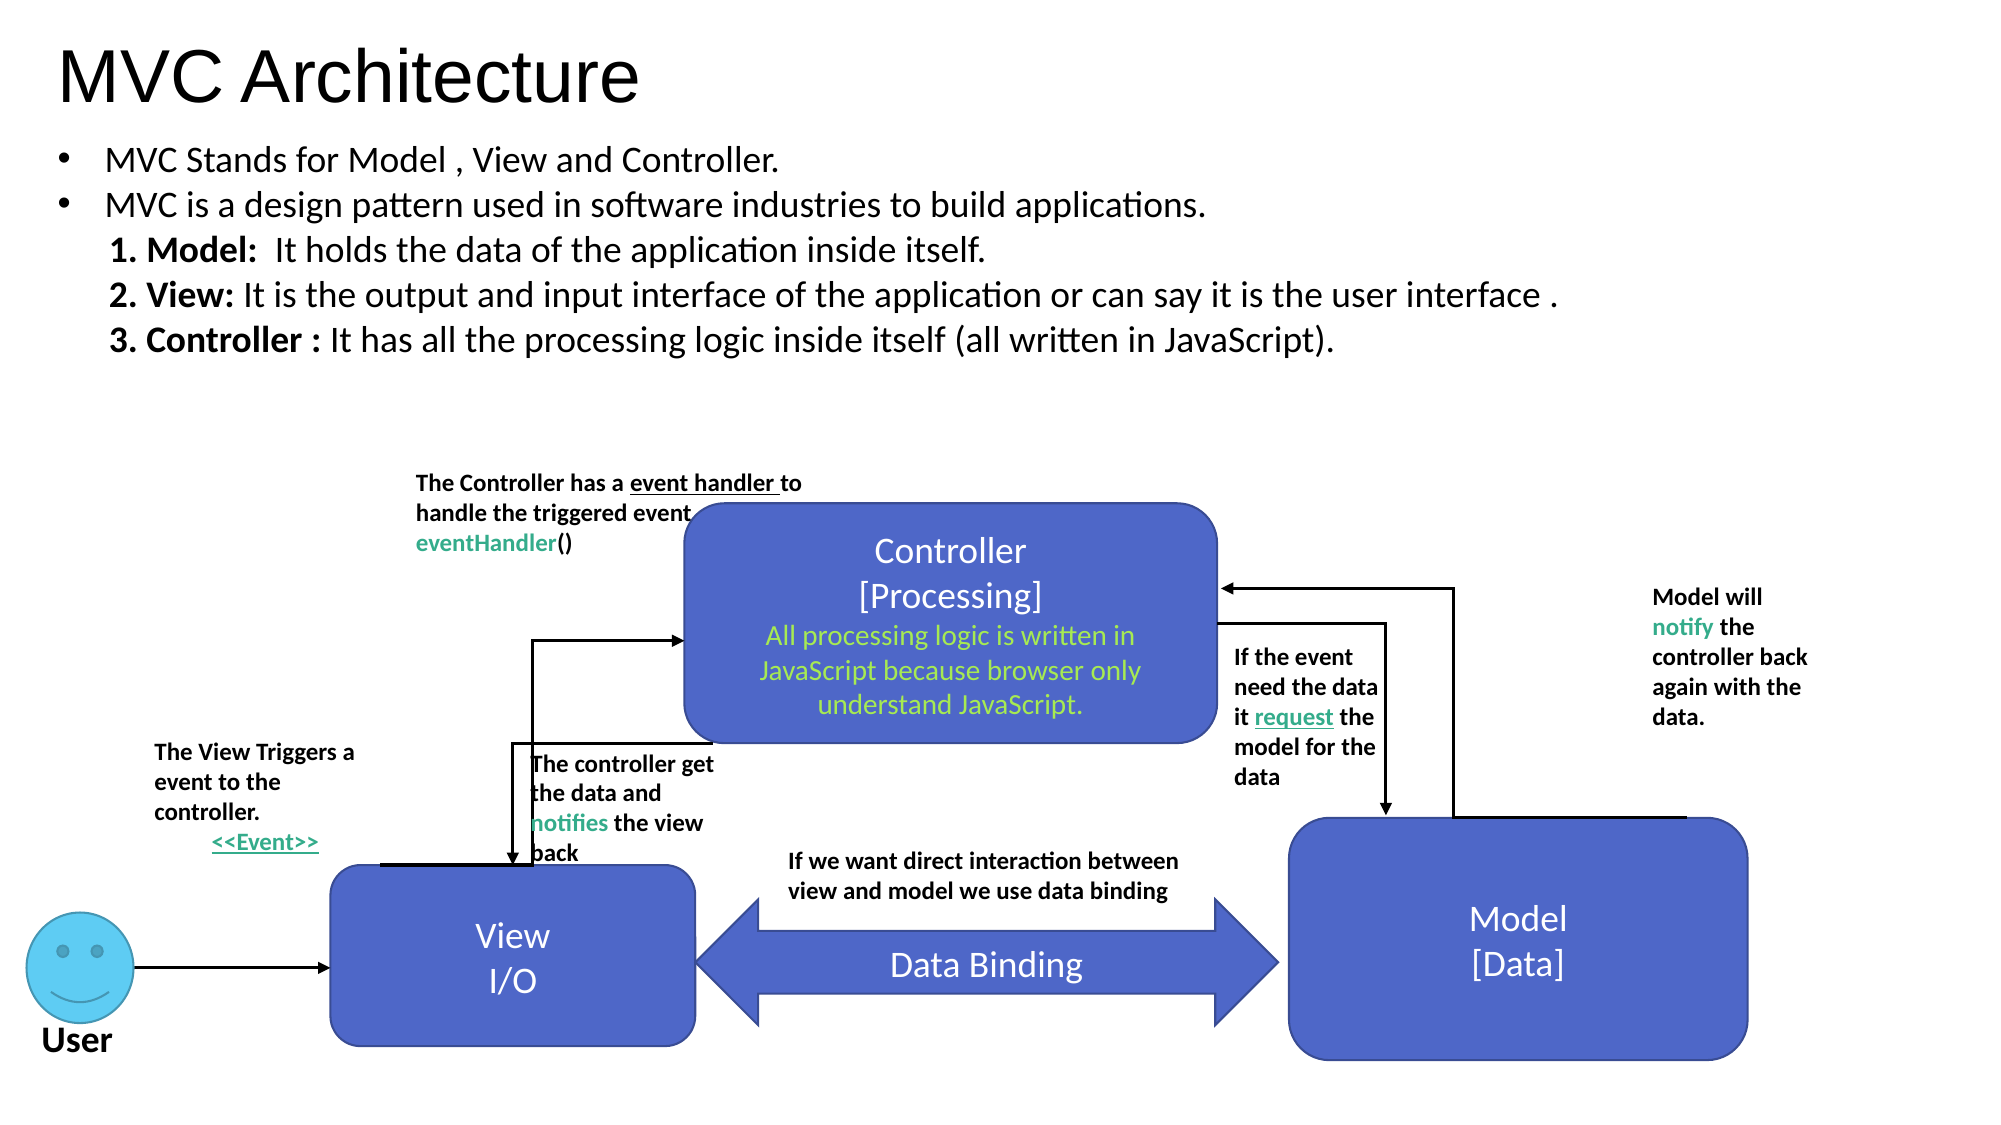

MVC Architecture
MVC Stands for Model , View and Controller.
MVC is a design pattern used in software industries to build applications.
      1. Model:  It holds the data of the application inside itself.
      2. View: It is the output and input interface of the application or can say it is the user interface .
      3. Controller : It has all the processing logic inside itself (all written in JavaScript).
The Controller has a event handler to handle the triggered event
eventHandler()
Controller
[Processing]
All processing logic is written in JavaScript because browser only understand JavaScript.
Model will notify the controller back again with the data.
If the event need the data it request the model for the data
The View Triggers a event to the controller.
<<Event>>

The controller get the data and notifies the view back
Model
[Data]
If we want direct interaction between view and model we use data binding
View
I/O
Data Binding

User